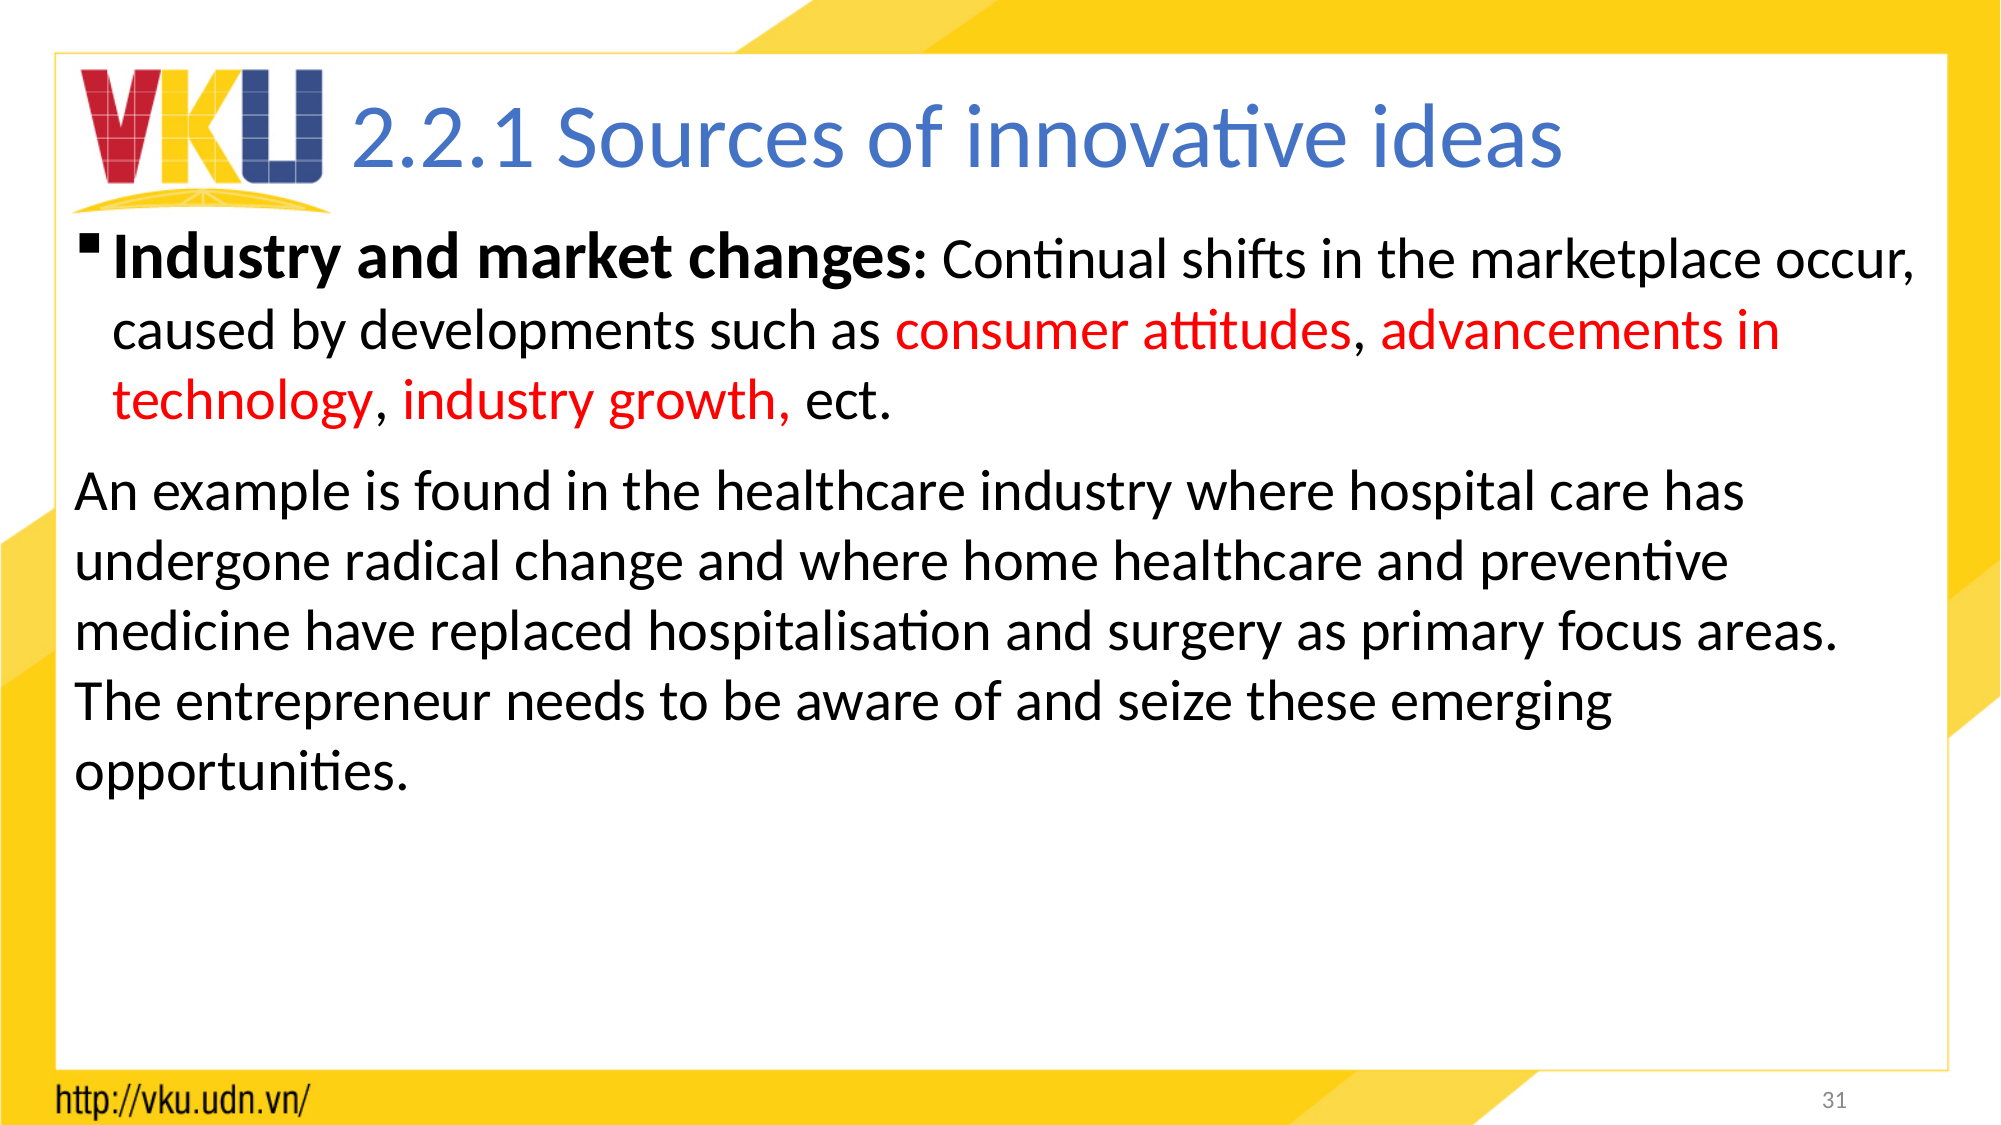

# 2.2.1 Sources of innovative ideas
Industry and market changes: Continual shifts in the marketplace occur, caused by developments such as consumer attitudes, advancements in technology, industry growth, ect.
An example is found in the healthcare industry where hospital care has undergone radical change and where home healthcare and preventive medicine have replaced hospitalisation and surgery as primary focus areas. The entrepreneur needs to be aware of and seize these emerging opportunities.
31